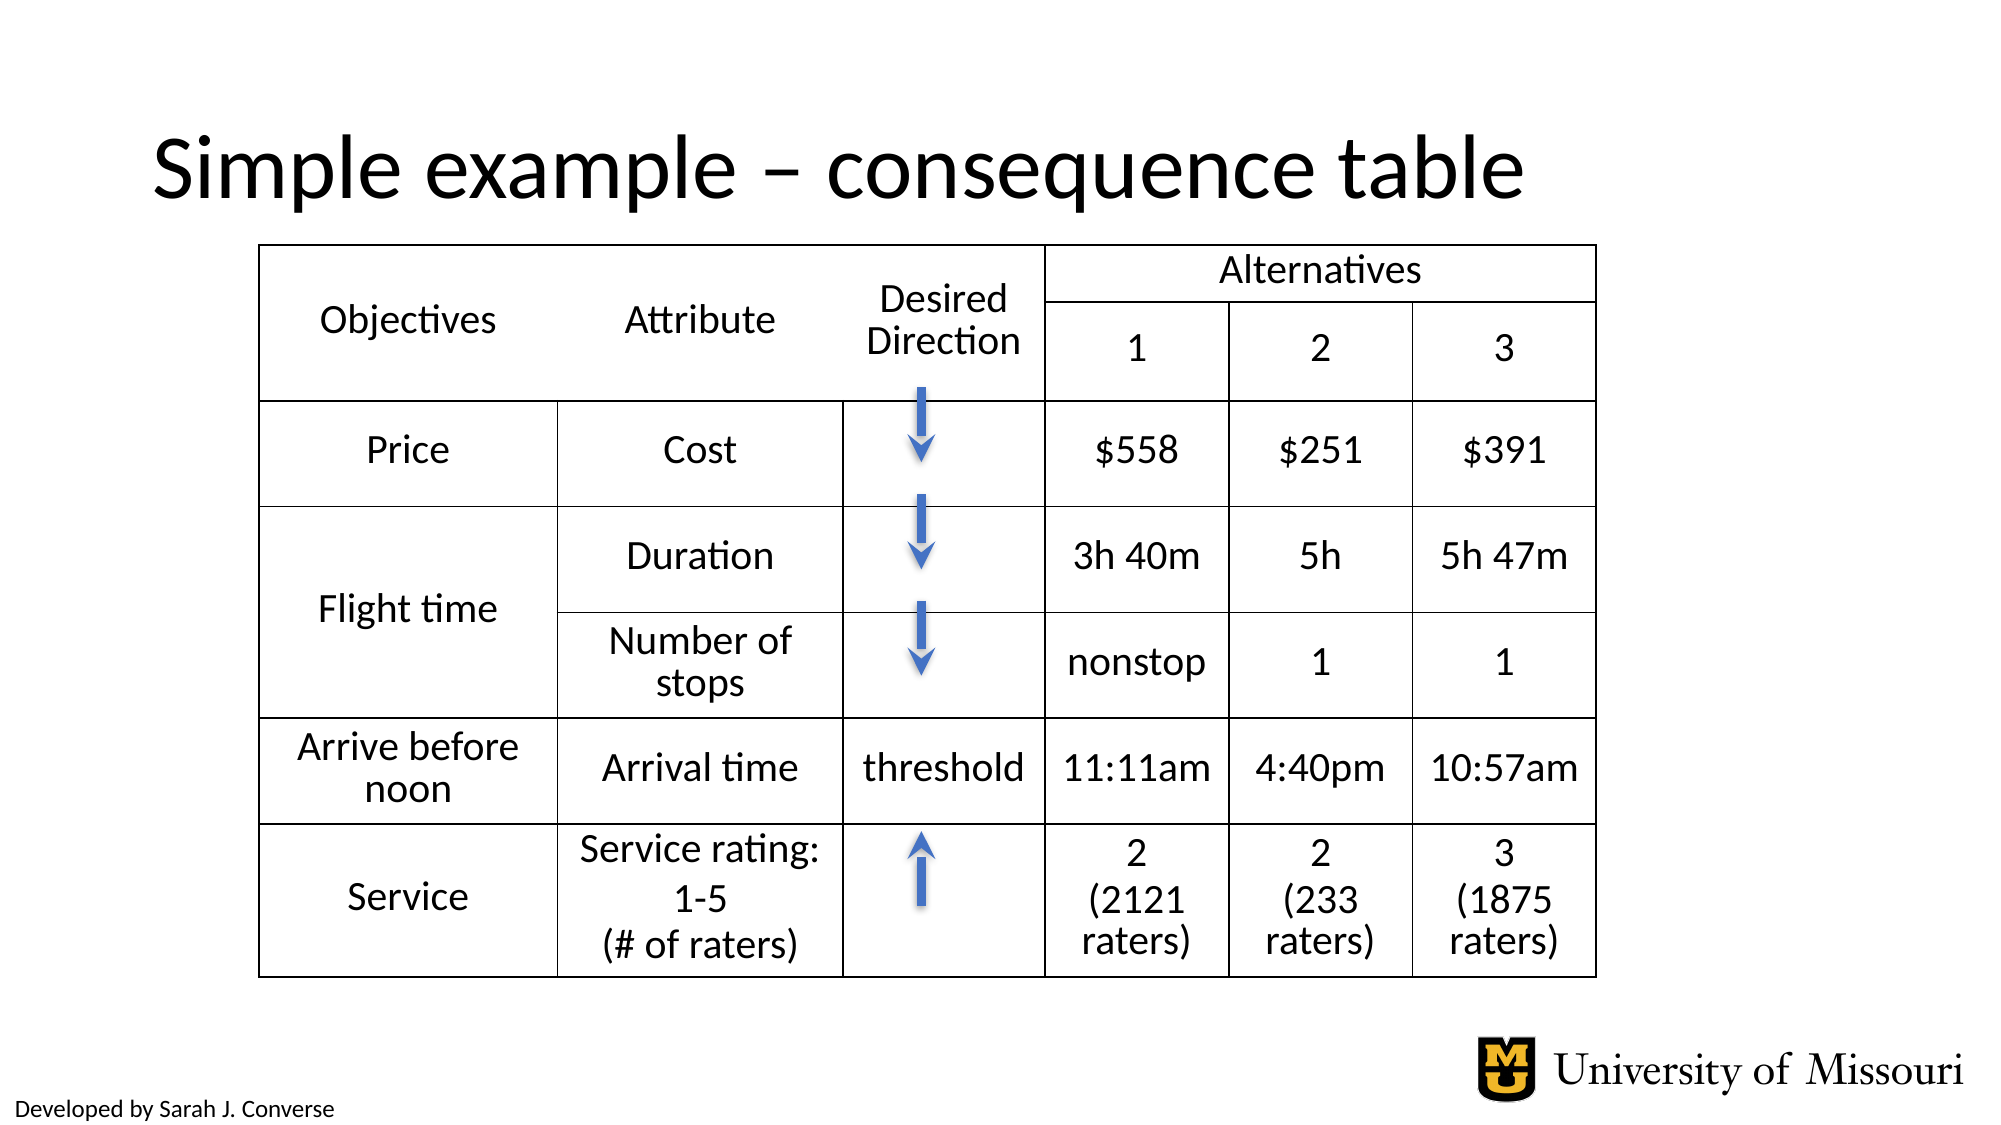

# Simple example – consequence table
| Objectives | Attribute | Desired Direction | Alternatives |  |  |
| --- | --- | --- | --- | --- | --- |
|  |  |  | 1 | 2 | 3 |
| Price | Cost |  | $558 | $251 | $391 |
| Flight time | Duration |  | 3h 40m | 5h | 5h 47m |
|  | Number of stops |  | nonstop | 1 | 1 |
| Arrive before noon | Arrival time | threshold | 11:11am | 4:40pm | 10:57am |
| Service | Service rating: 1-5 (# of raters) |  | 2 (2121 raters) | 2 (233 raters) | 3 (1875 raters) |
Developed by Sarah J. Converse